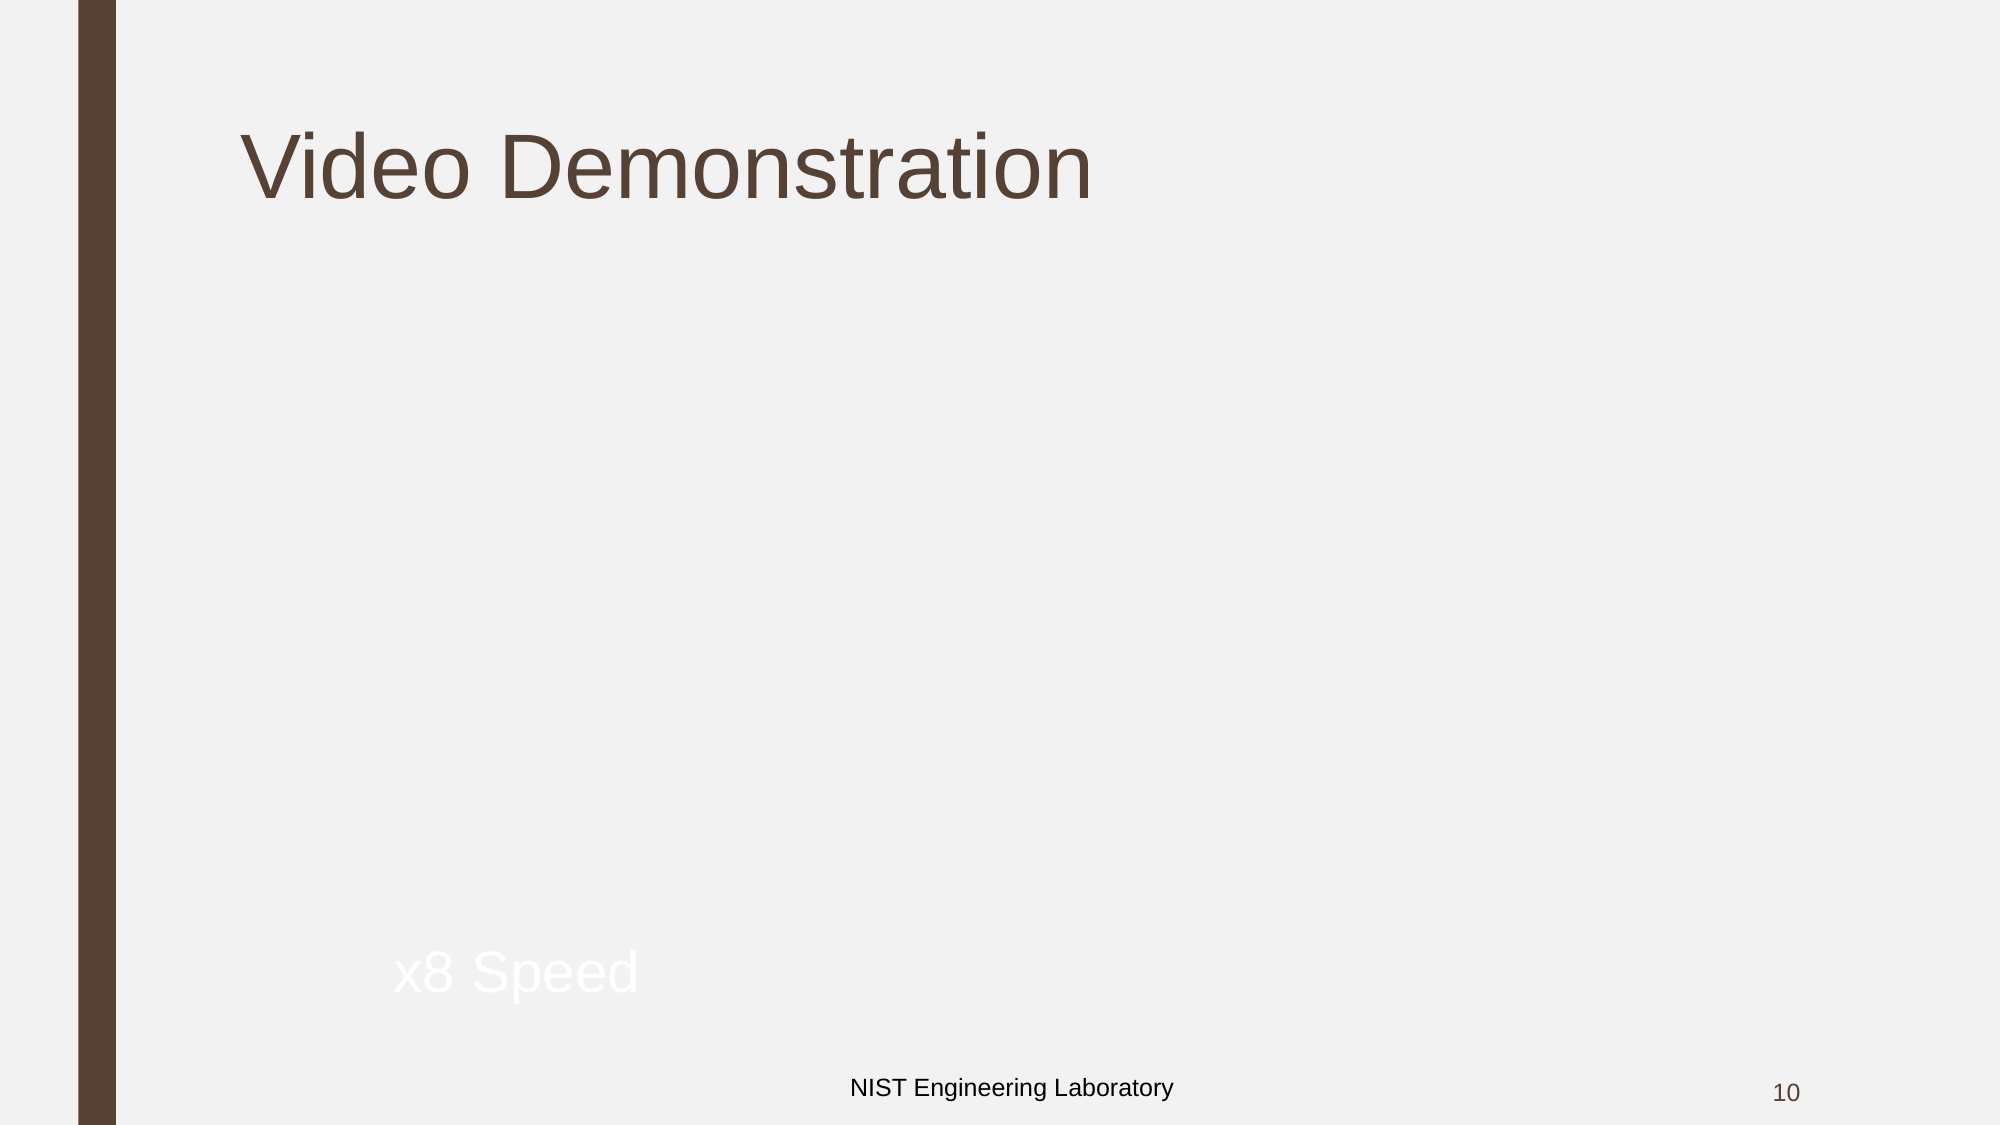

# Video Demonstration

x8 Speed
10
NIST Engineering Laboratory